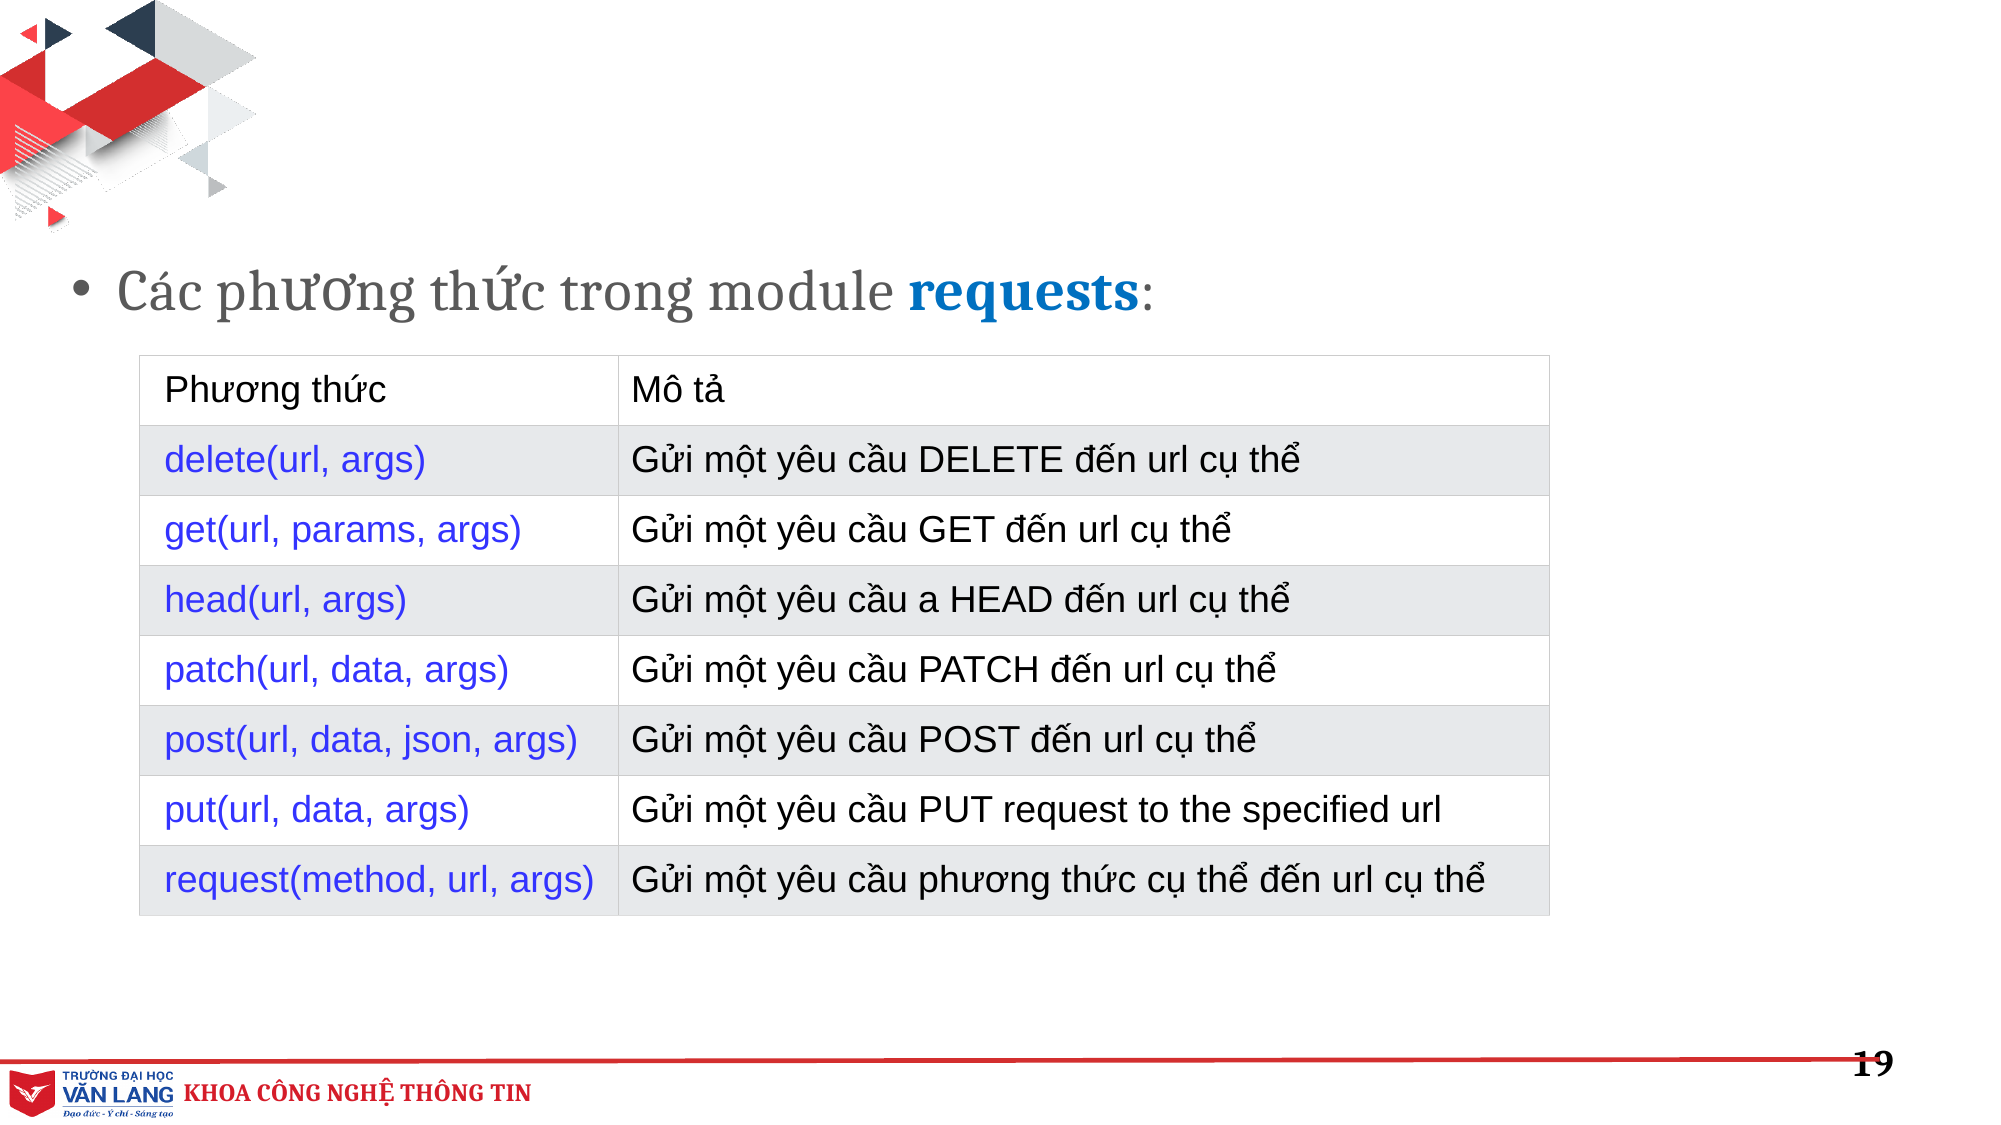

Các phương thức trong module requests:

| Phương thức | Mô tả |
| --- | --- |
| delete(url, args) | Gửi một yêu cầu DELETE đến url cụ thể |
| get(url, params, args) | Gửi một yêu cầu GET đến url cụ thể |
| head(url, args) | Gửi một yêu cầu a HEAD đến url cụ thể |
| patch(url, data, args) | Gửi một yêu cầu PATCH đến url cụ thể |
| post(url, data, json, args) | Gửi một yêu cầu POST đến url cụ thể |
| put(url, data, args) | Gửi một yêu cầu PUT request to the specified url |
| request(method, url, args) | Gửi một yêu cầu phương thức cụ thể đến url cụ thể |